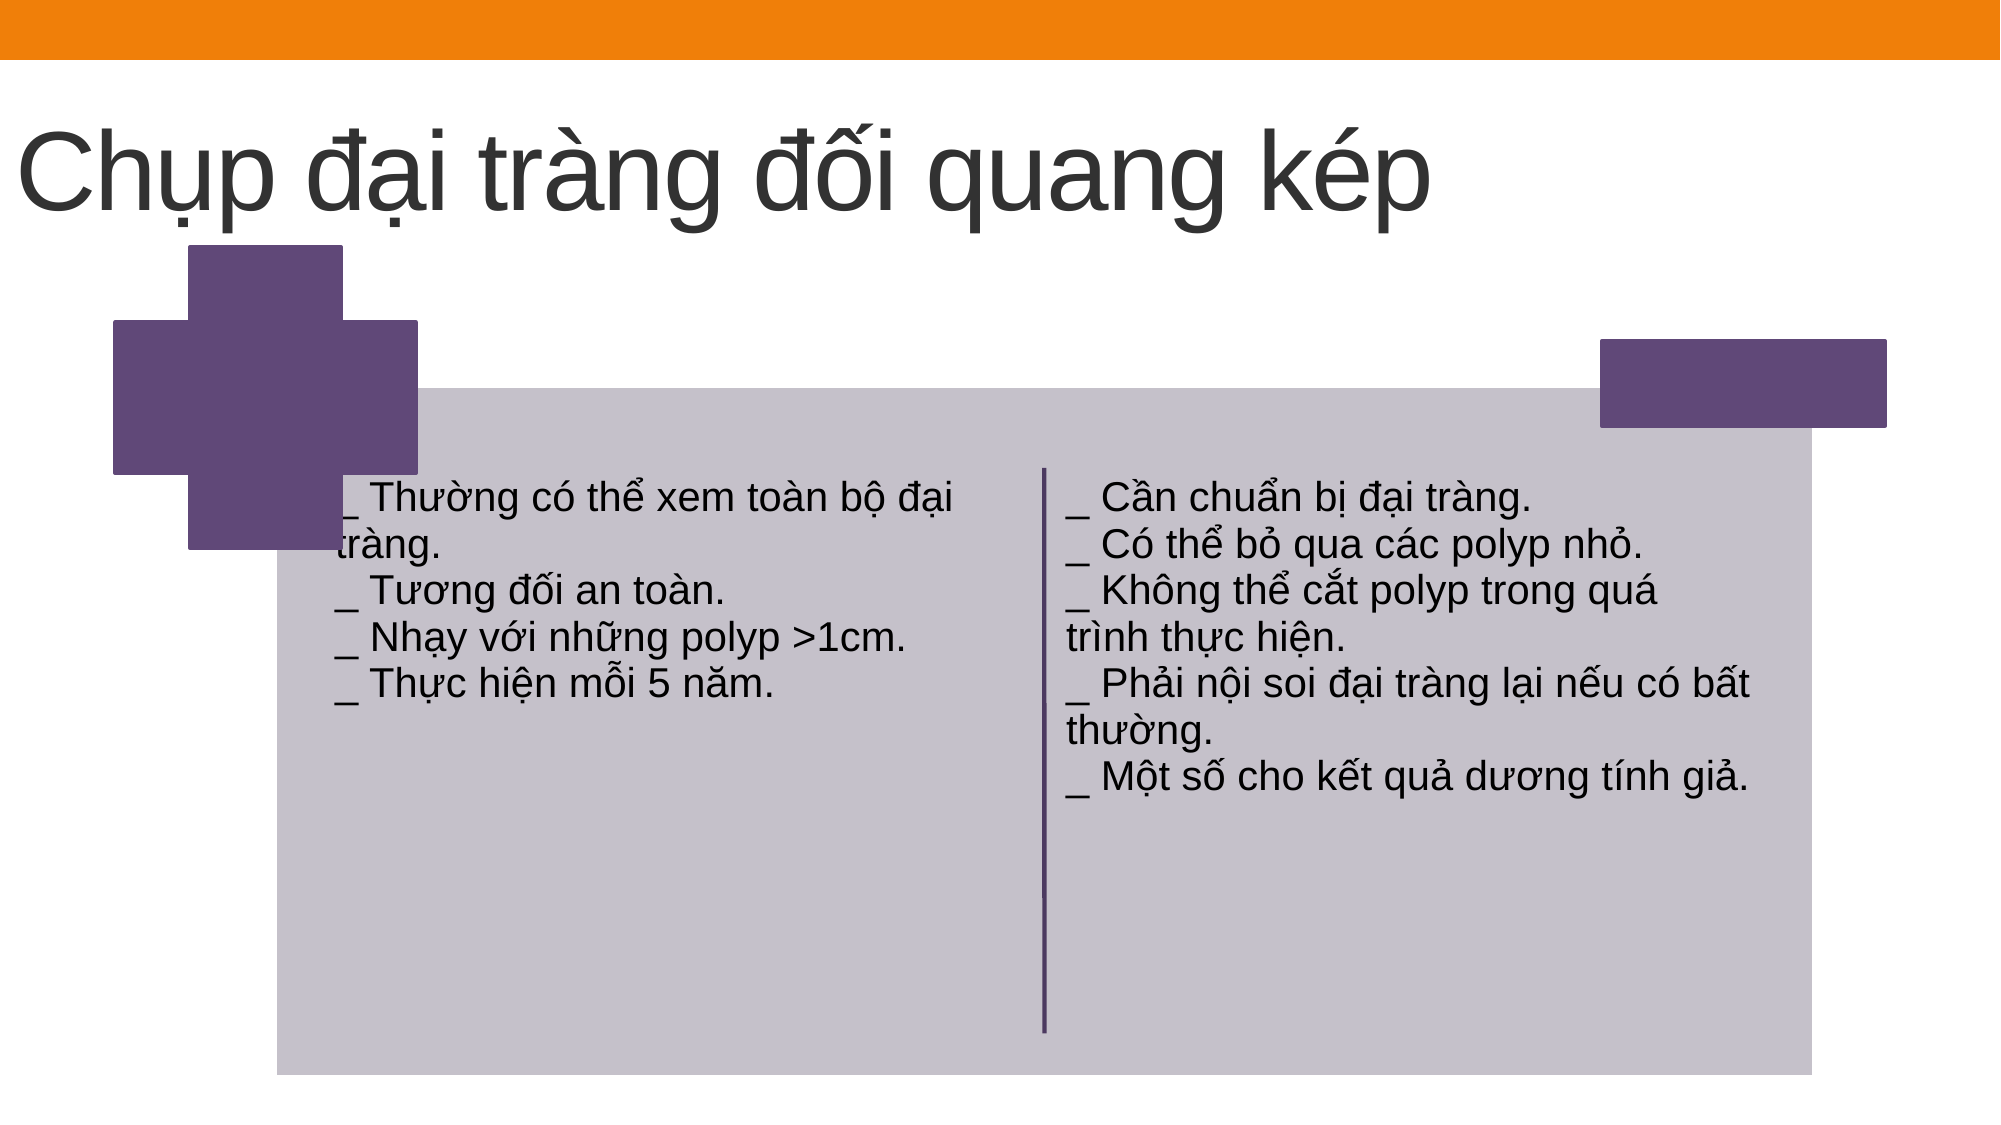

# Chụp đại tràng đối quang kép
_ Thường có thể xem toàn bộ đại tràng.
_ Tương đối an toàn.
_ Nhạy với những polyp >1cm.
_ Thực hiện mỗi 5 năm.
_ Cần chuẩn bị đại tràng.
_ Có thể bỏ qua các polyp nhỏ.
_ Không thể cắt polyp trong quá trình thực hiện.
_ Phải nội soi đại tràng lại nếu có bất thường.
_ Một số cho kết quả dương tính giả.